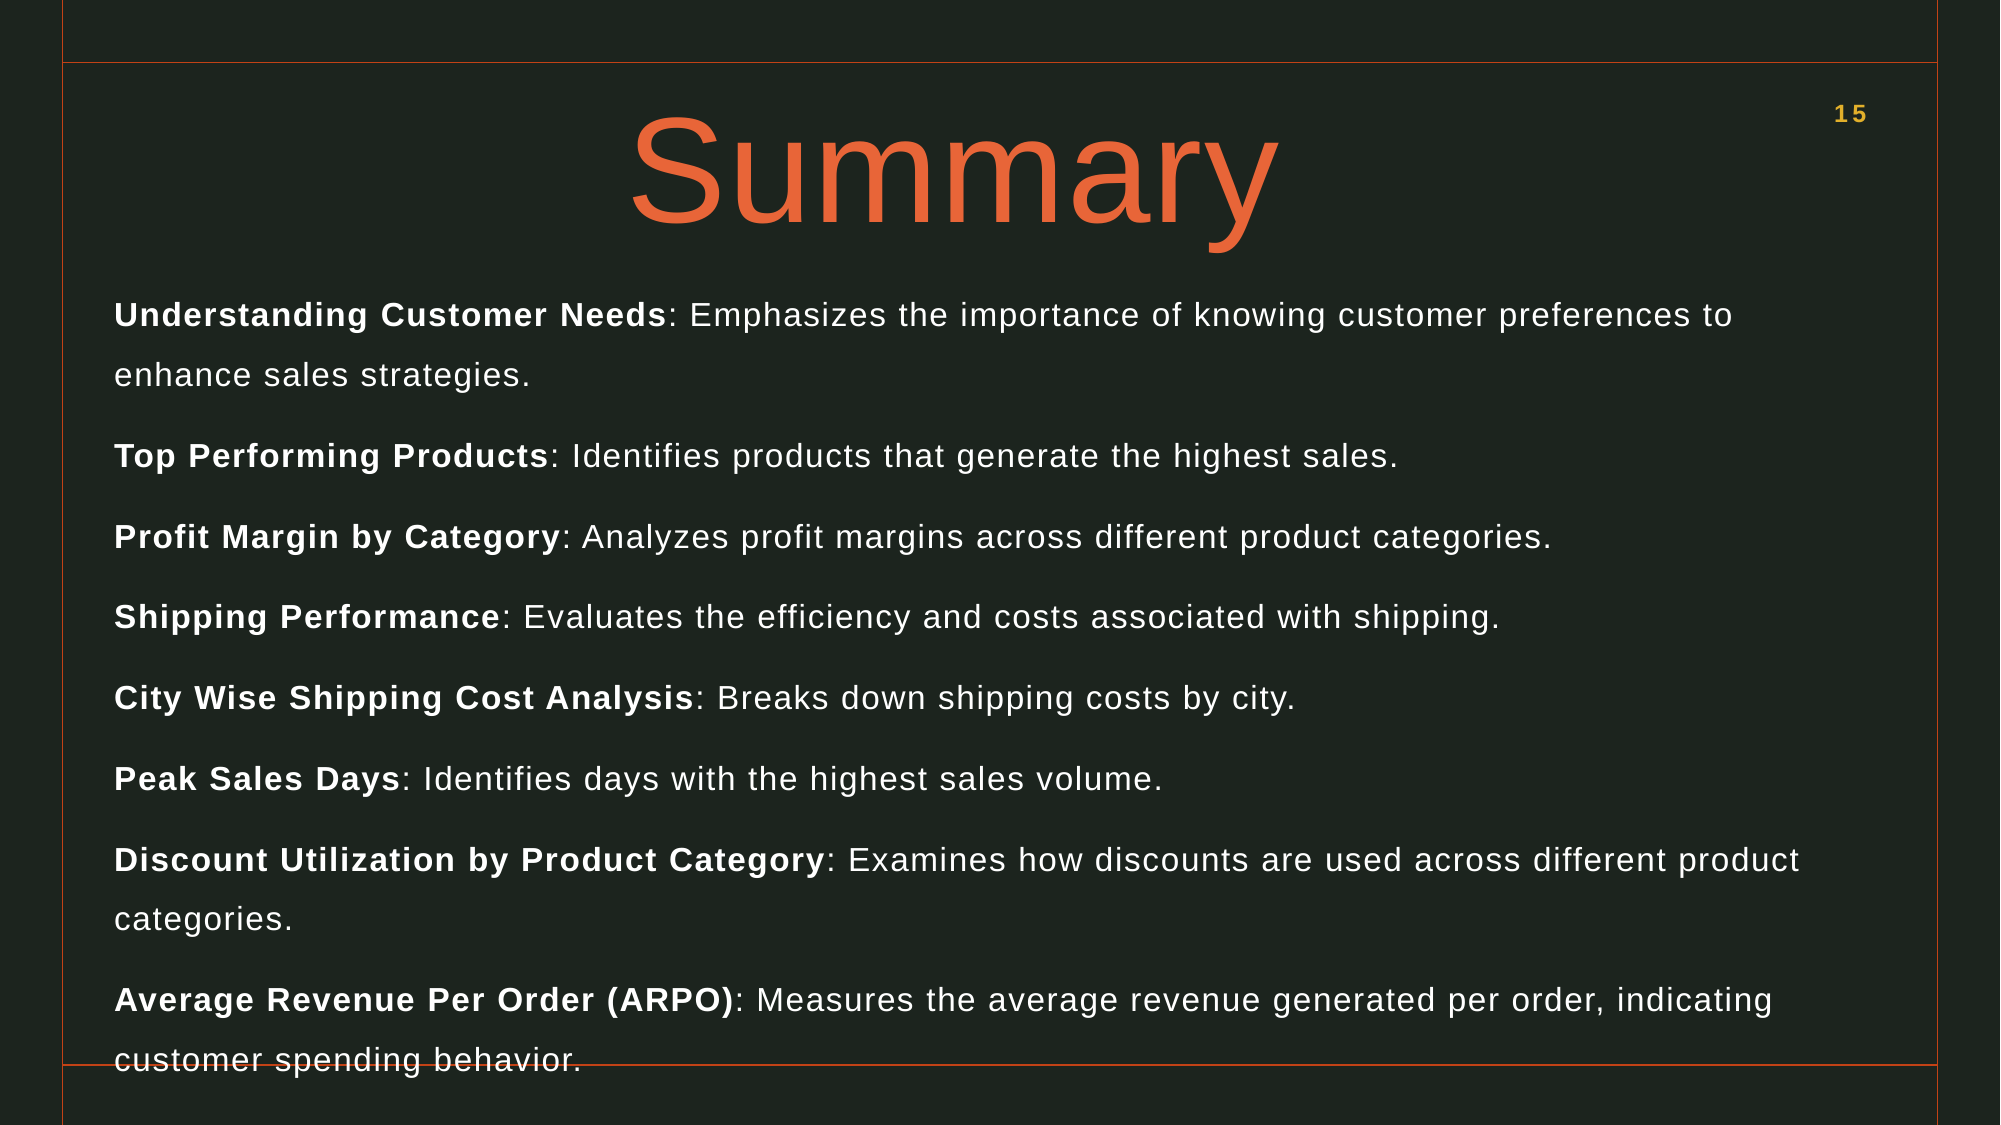

# Summary
15
Understanding Customer Needs: Emphasizes the importance of knowing customer preferences to enhance sales strategies.
Top Performing Products: Identifies products that generate the highest sales.
Profit Margin by Category: Analyzes profit margins across different product categories.
Shipping Performance: Evaluates the efficiency and costs associated with shipping.
City Wise Shipping Cost Analysis: Breaks down shipping costs by city.
Peak Sales Days: Identifies days with the highest sales volume.
Discount Utilization by Product Category: Examines how discounts are used across different product categories.
Average Revenue Per Order (ARPO): Measures the average revenue generated per order, indicating customer spending behavior.